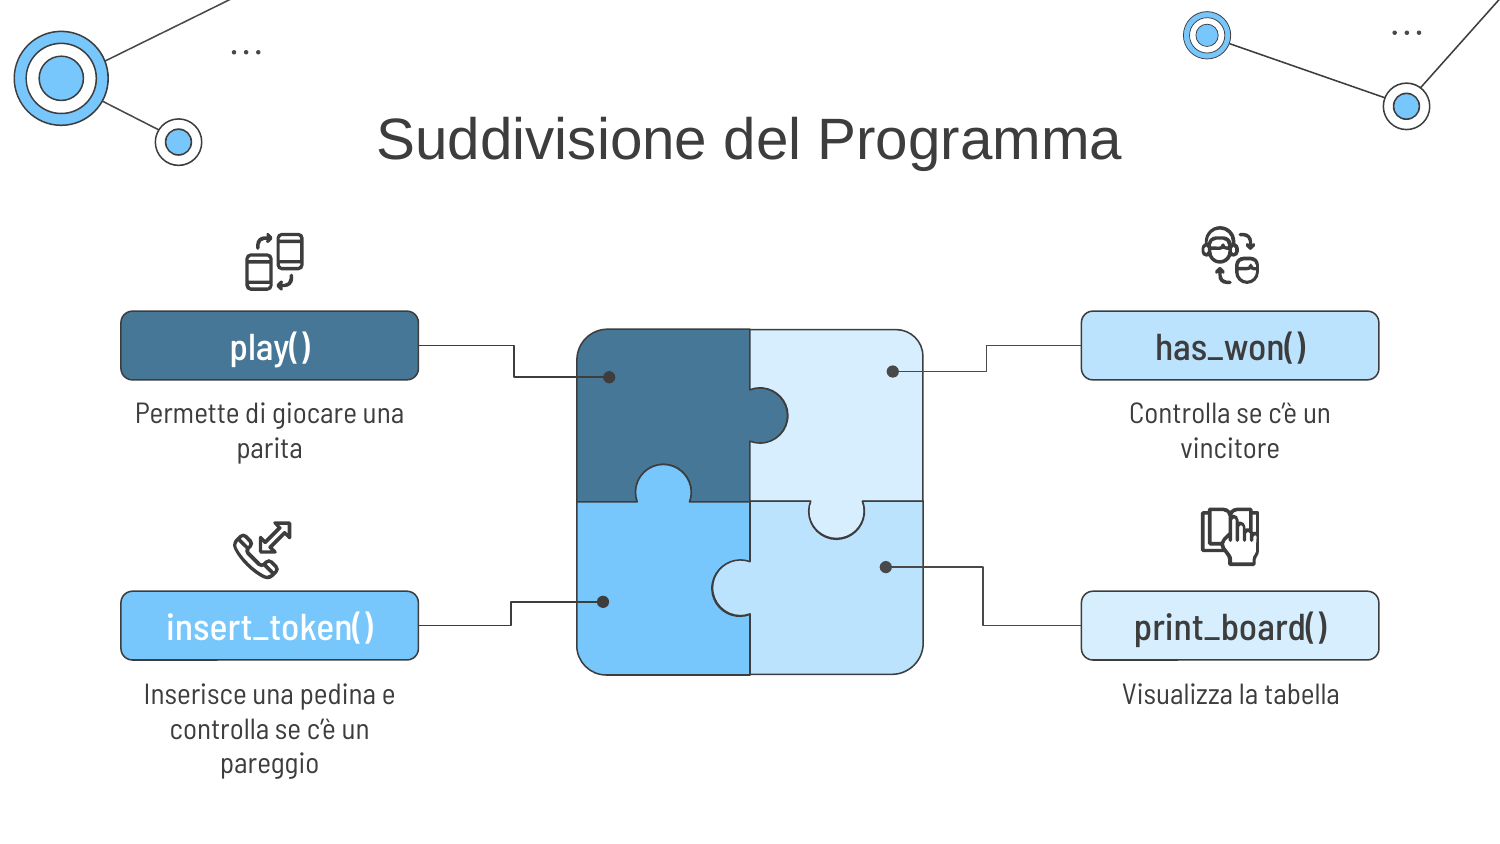

# Suddivisione del Programma

play()
Permette di giocare una parita
has_won()
Controlla se c’è un vincitore

insert_token()
Inserisce una pedina e controlla se c’è un pareggio
print_board()
Visualizza la tabella